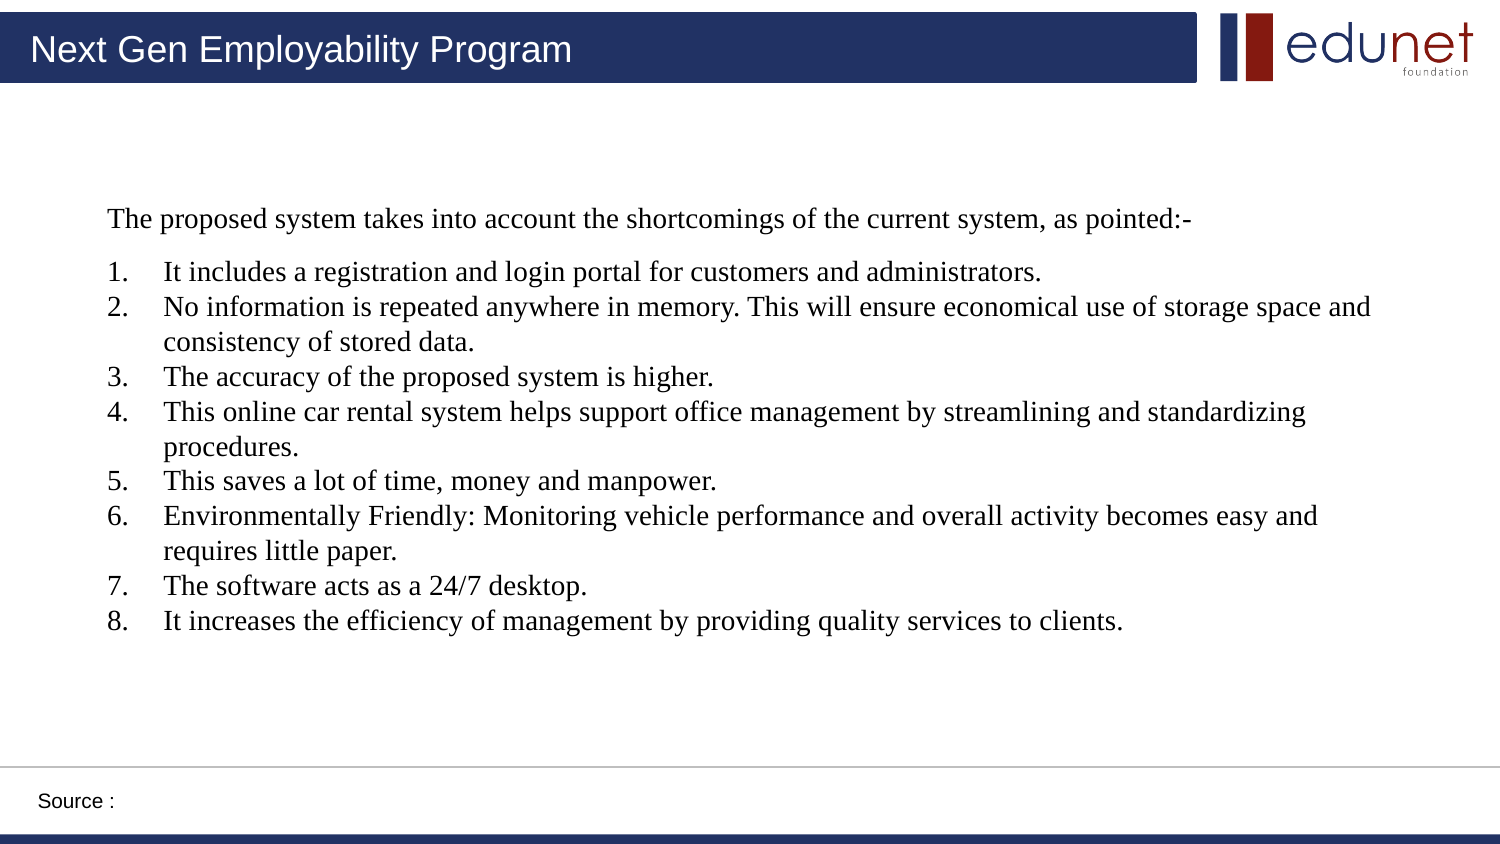

The proposed system takes into account the shortcomings of the current system, as pointed:-
It includes a registration and login portal for customers and administrators.
No information is repeated anywhere in memory. This will ensure economical use of storage space and consistency of stored data.
The accuracy of the proposed system is higher.
This online car rental system helps support office management by streamlining and standardizing procedures.
This saves a lot of time, money and manpower.
Environmentally Friendly: Monitoring vehicle performance and overall activity becomes easy and requires little paper.
The software acts as a 24/7 desktop.
It increases the efficiency of management by providing quality services to clients.

Source :